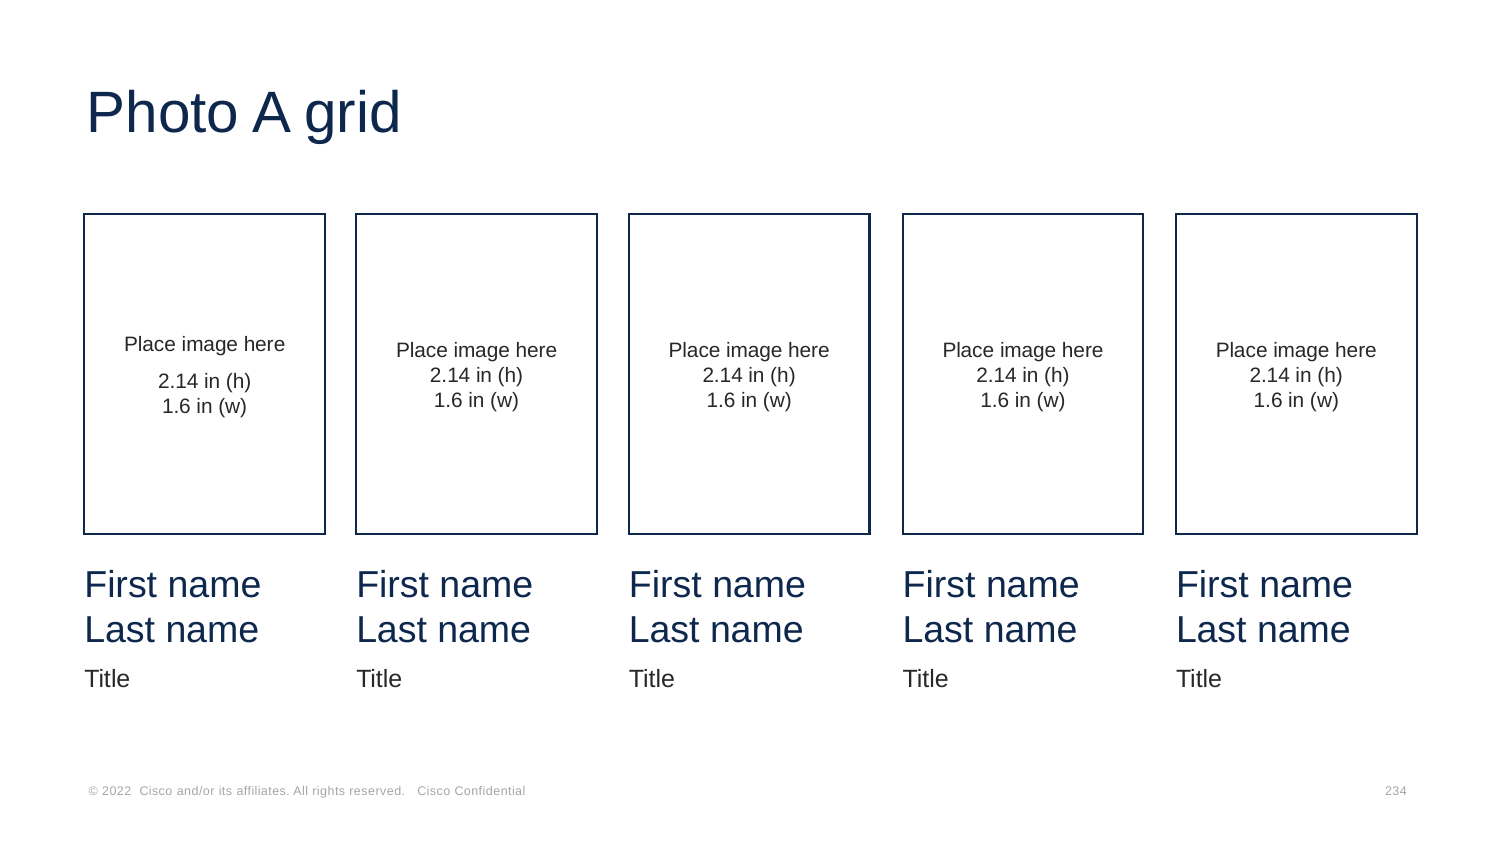

# Photo A grid

Place image here
2.14 in (h)
1.6 in (w)

Place image here
2.14 in (h)
1.6 in (w)

Place image here
2.14 in (h)
1.6 in (w)

Place image here
2.14 in (h)
1.6 in (w)

Place image here
2.14 in (h)
1.6 in (w)

First name
Last name
Title
First name
Last name
Title
First name
Last name
Title
First name
Last name
Title
First name
Last name
Title